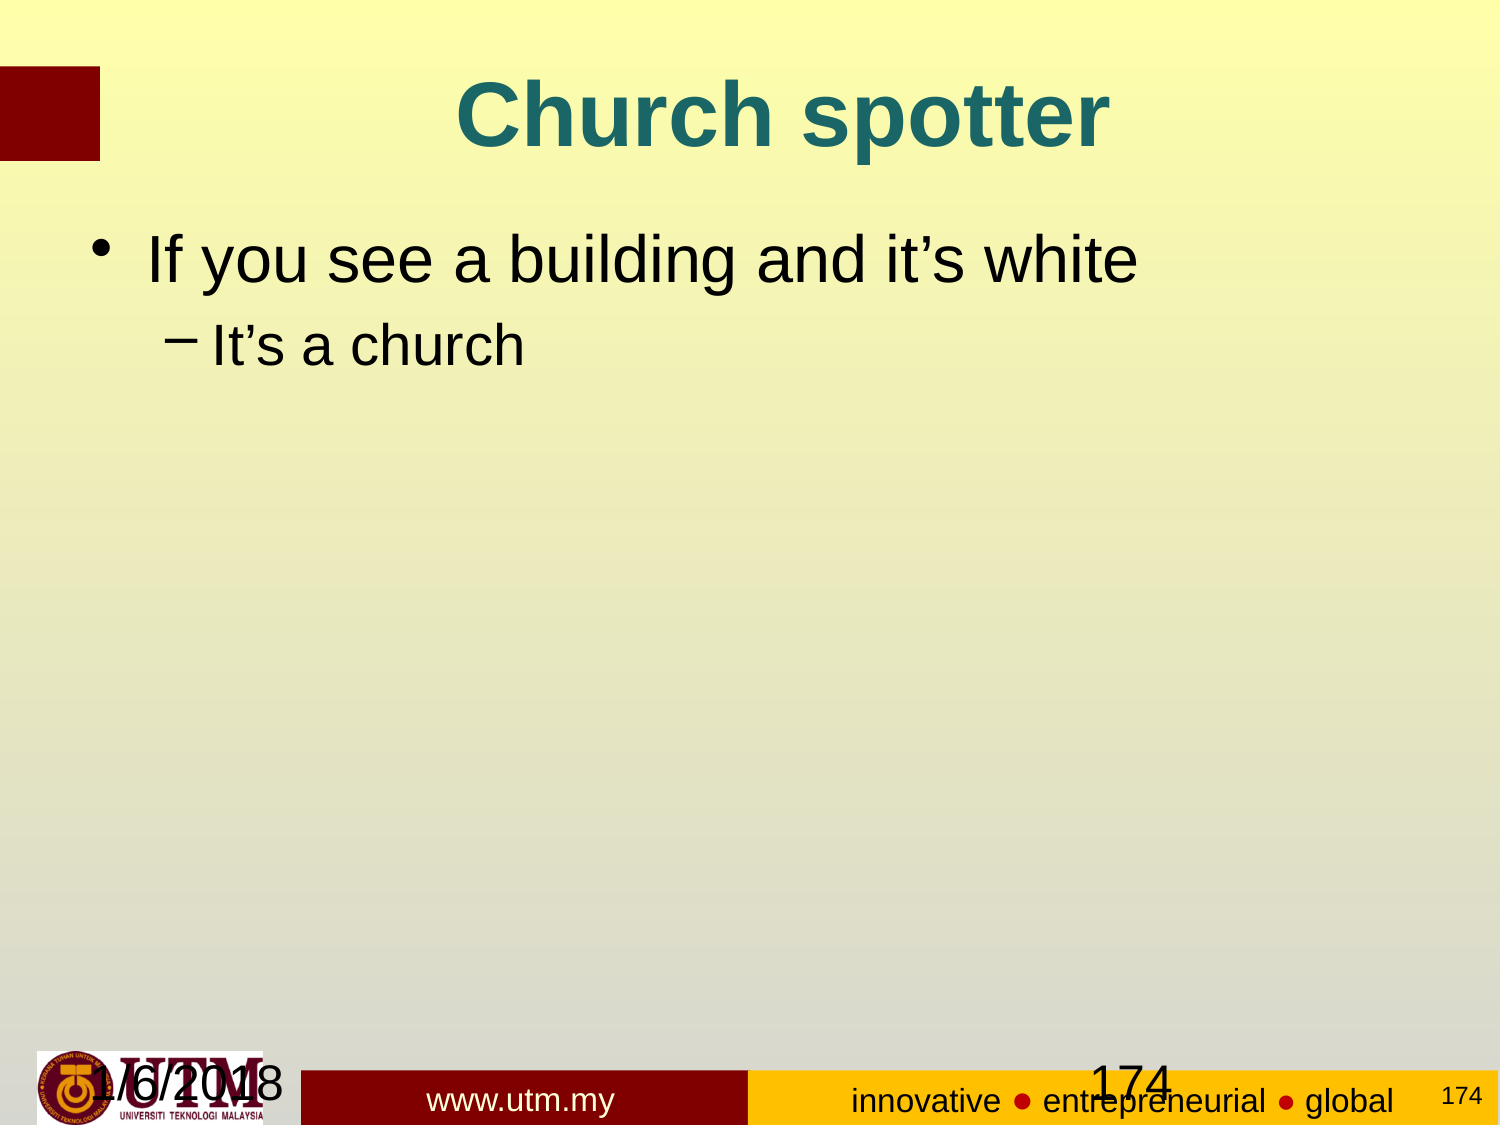

# Church spotter
If you see a building and it’s white
It’s a church
1/6/2018

174